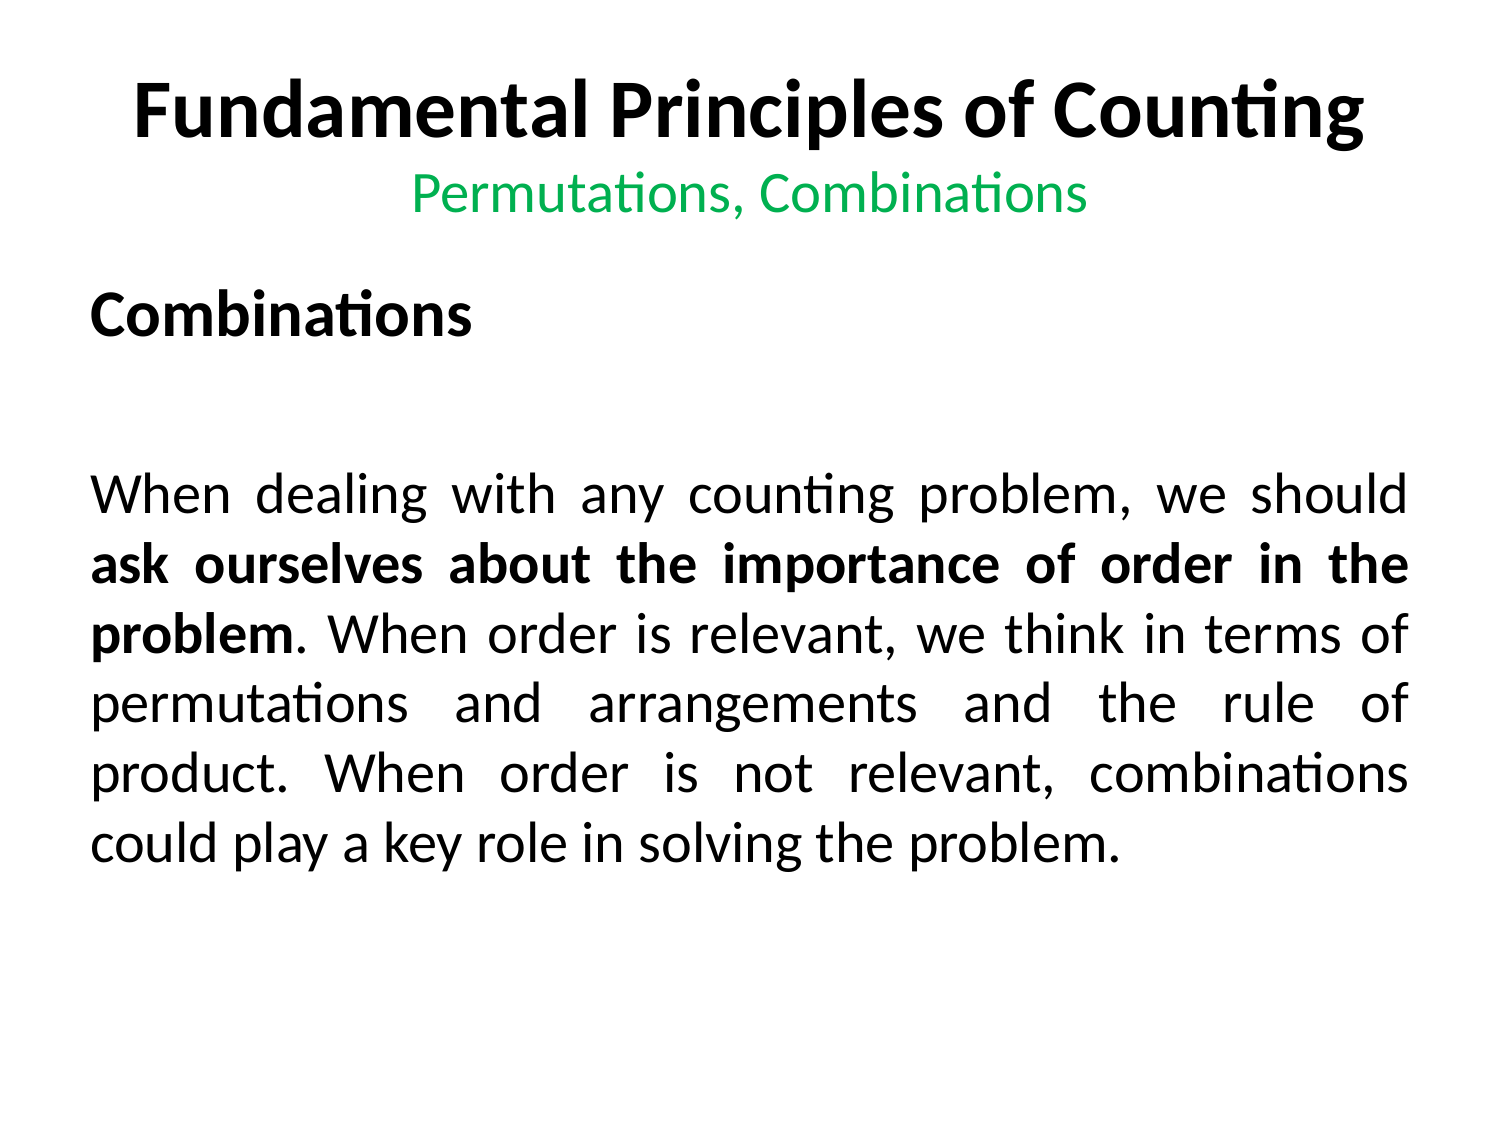

# Fundamental Principles of Counting Permutations, Combinations
Combinations

When dealing with any counting problem, we should ask ourselves about the importance of order in the problem. When order is relevant, we think in terms of permutations and arrangements and the rule of product. When order is not relevant, combinations could play a key role in solving the problem.